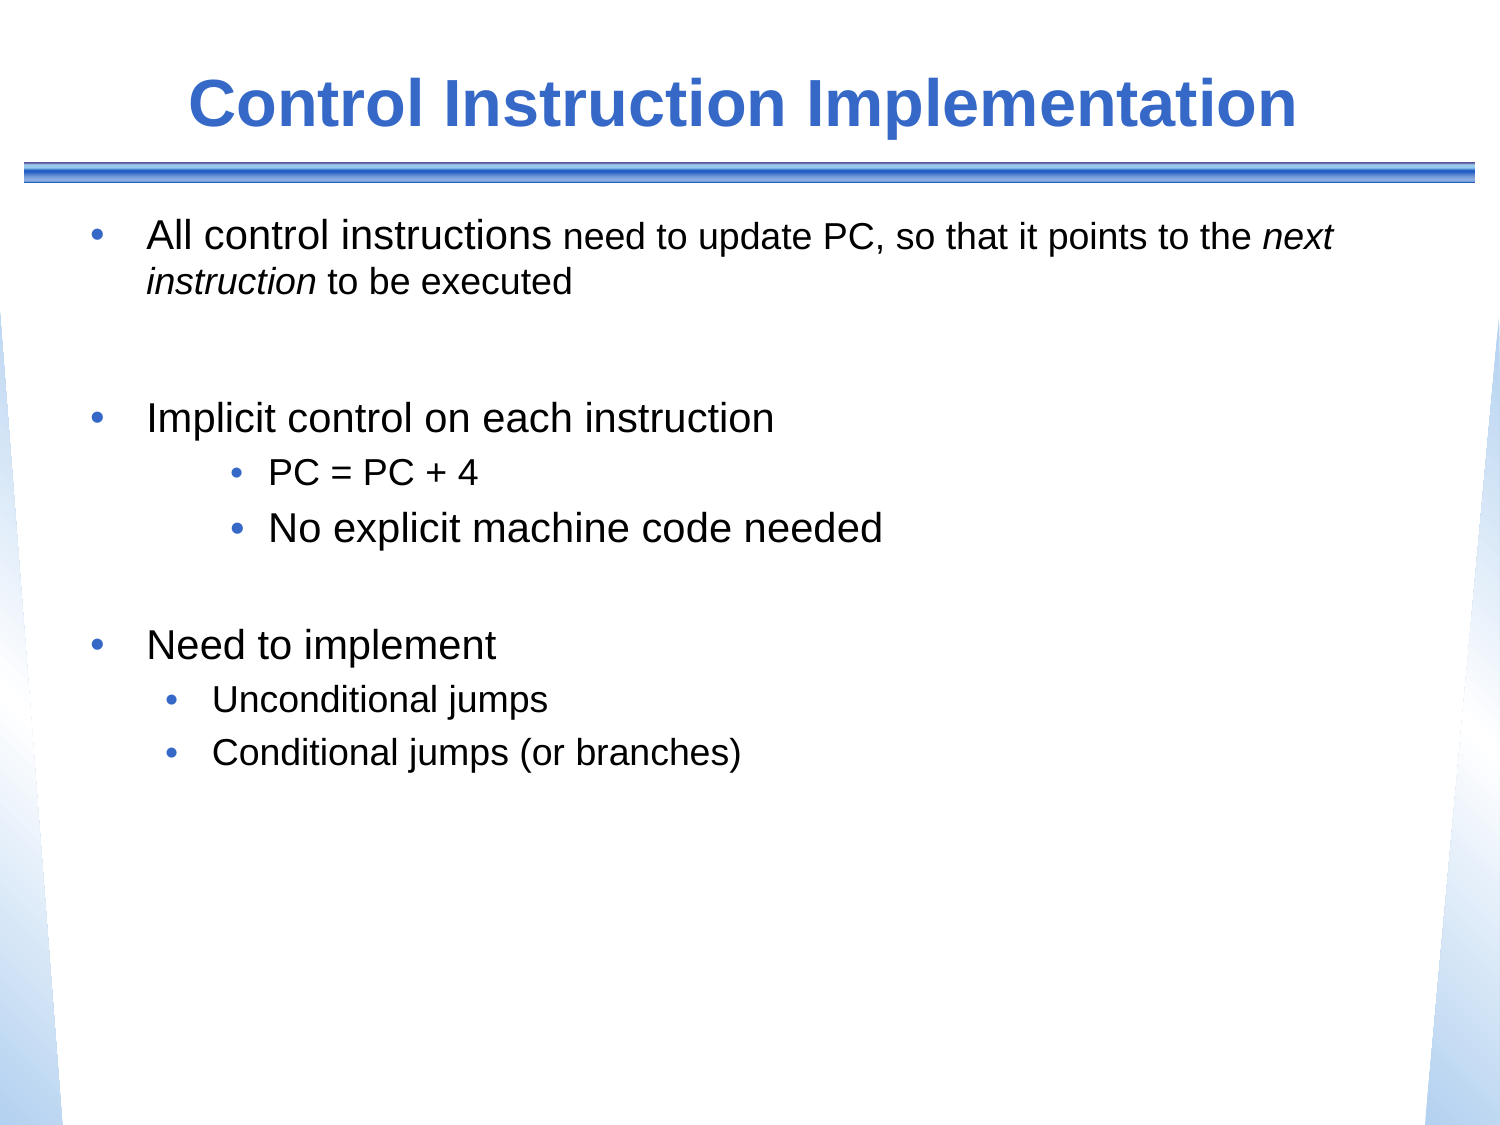

# Control Instruction Implementation
All control instructions need to update PC, so that it points to the next instruction to be executed

Implicit control on each instruction
PC = PC + 4
No explicit machine code needed

Need to implement
Unconditional jumps
Conditional jumps (or branches)